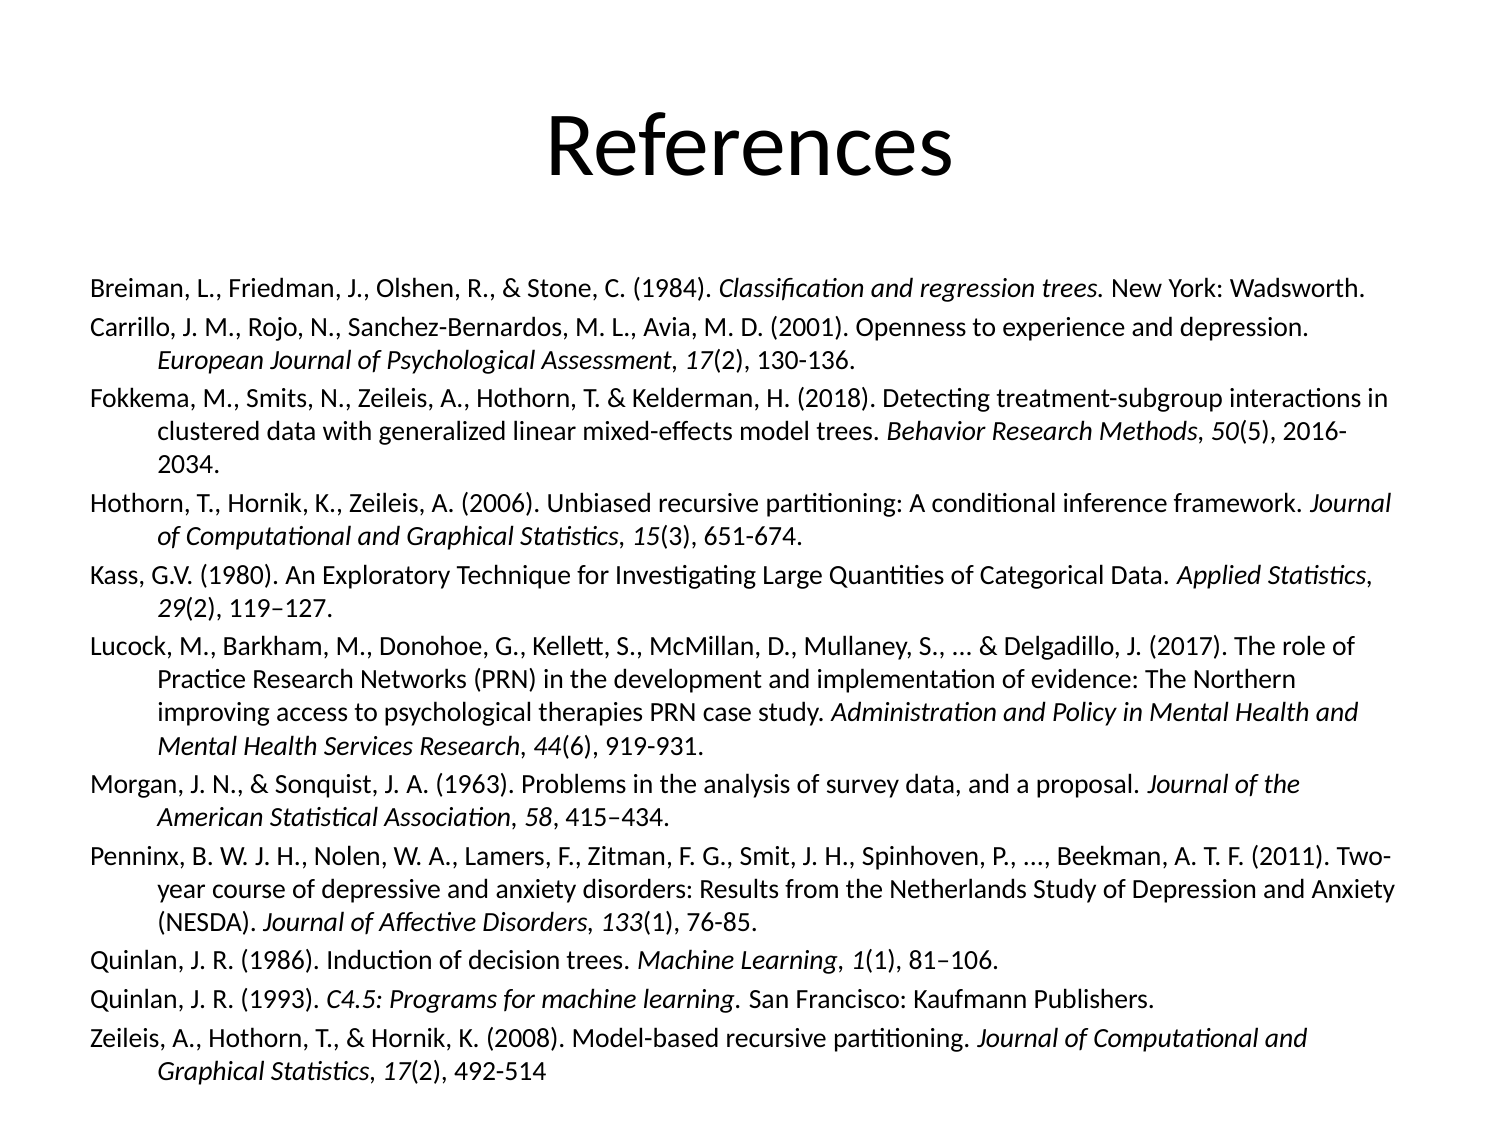

# References
Breiman, L., Friedman, J., Olshen, R., & Stone, C. (1984). Classification and regression trees. New York: Wadsworth.
Carrillo, J. M., Rojo, N., Sanchez-Bernardos, M. L., Avia, M. D. (2001). Openness to experience and depression. European Journal of Psychological Assessment, 17(2), 130-136.
Fokkema, M., Smits, N., Zeileis, A., Hothorn, T. & Kelderman, H. (2018). Detecting treatment-subgroup interactions in clustered data with generalized linear mixed-effects model trees. Behavior Research Methods, 50(5), 2016-2034.
Hothorn, T., Hornik, K., Zeileis, A. (2006). Unbiased recursive partitioning: A conditional inference framework. Journal of Computational and Graphical Statistics, 15(3), 651-674.
Kass, G.V. (1980). An Exploratory Technique for Investigating Large Quantities of Categorical Data. Applied Statistics, 29(2), 119–127.
Lucock, M., Barkham, M., Donohoe, G., Kellett, S., McMillan, D., Mullaney, S., ... & Delgadillo, J. (2017). The role of Practice Research Networks (PRN) in the development and implementation of evidence: The Northern improving access to psychological therapies PRN case study. Administration and Policy in Mental Health and Mental Health Services Research, 44(6), 919-931.
Morgan, J. N., & Sonquist, J. A. (1963). Problems in the analysis of survey data, and a proposal. Journal of the American Statistical Association, 58, 415–434.
Penninx, B. W. J. H., Nolen, W. A., Lamers, F., Zitman, F. G., Smit, J. H., Spinhoven, P., ..., Beekman, A. T. F. (2011). Two-year course of depressive and anxiety disorders: Results from the Netherlands Study of Depression and Anxiety (NESDA). Journal of Affective Disorders, 133(1), 76-85.
Quinlan, J. R. (1986). Induction of decision trees. Machine Learning, 1(1), 81–106.
Quinlan, J. R. (1993). C4.5: Programs for machine learning. San Francisco: Kaufmann Publishers.
Zeileis, A., Hothorn, T., & Hornik, K. (2008). Model-based recursive partitioning. Journal of Computational and Graphical Statistics, 17(2), 492-514